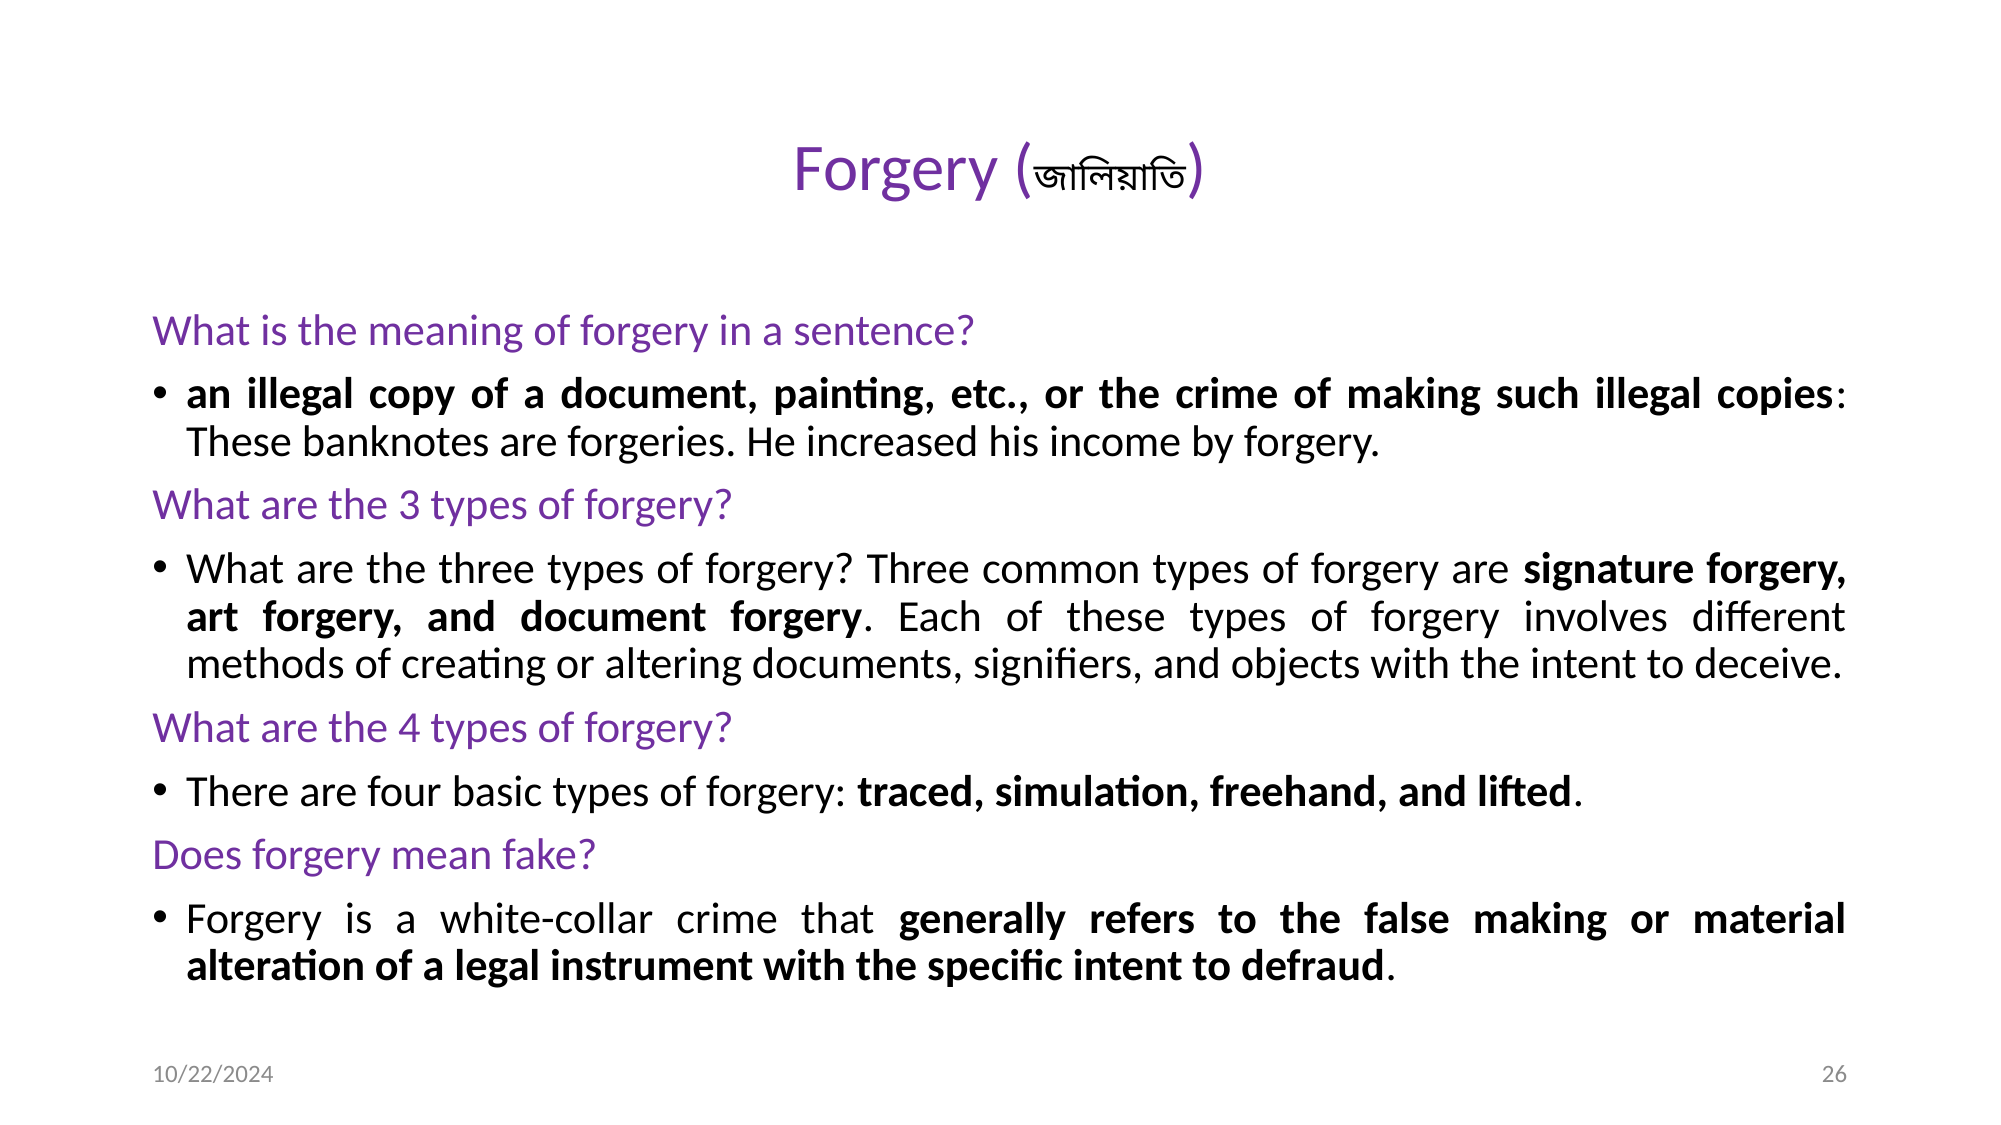

# Forgery (জালিয়াতি)
What is the meaning of forgery in a sentence?
an illegal copy of a document, painting, etc., or the crime of making such illegal copies: These banknotes are forgeries. He increased his income by forgery.
What are the 3 types of forgery?
What are the three types of forgery? Three common types of forgery are signature forgery, art forgery, and document forgery. Each of these types of forgery involves different methods of creating or altering documents, signifiers, and objects with the intent to deceive.
What are the 4 types of forgery?
There are four basic types of forgery: traced, simulation, freehand, and lifted.
Does forgery mean fake?
Forgery is a white-collar crime that generally refers to the false making or material alteration of a legal instrument with the specific intent to defraud.

10/22/2024
26